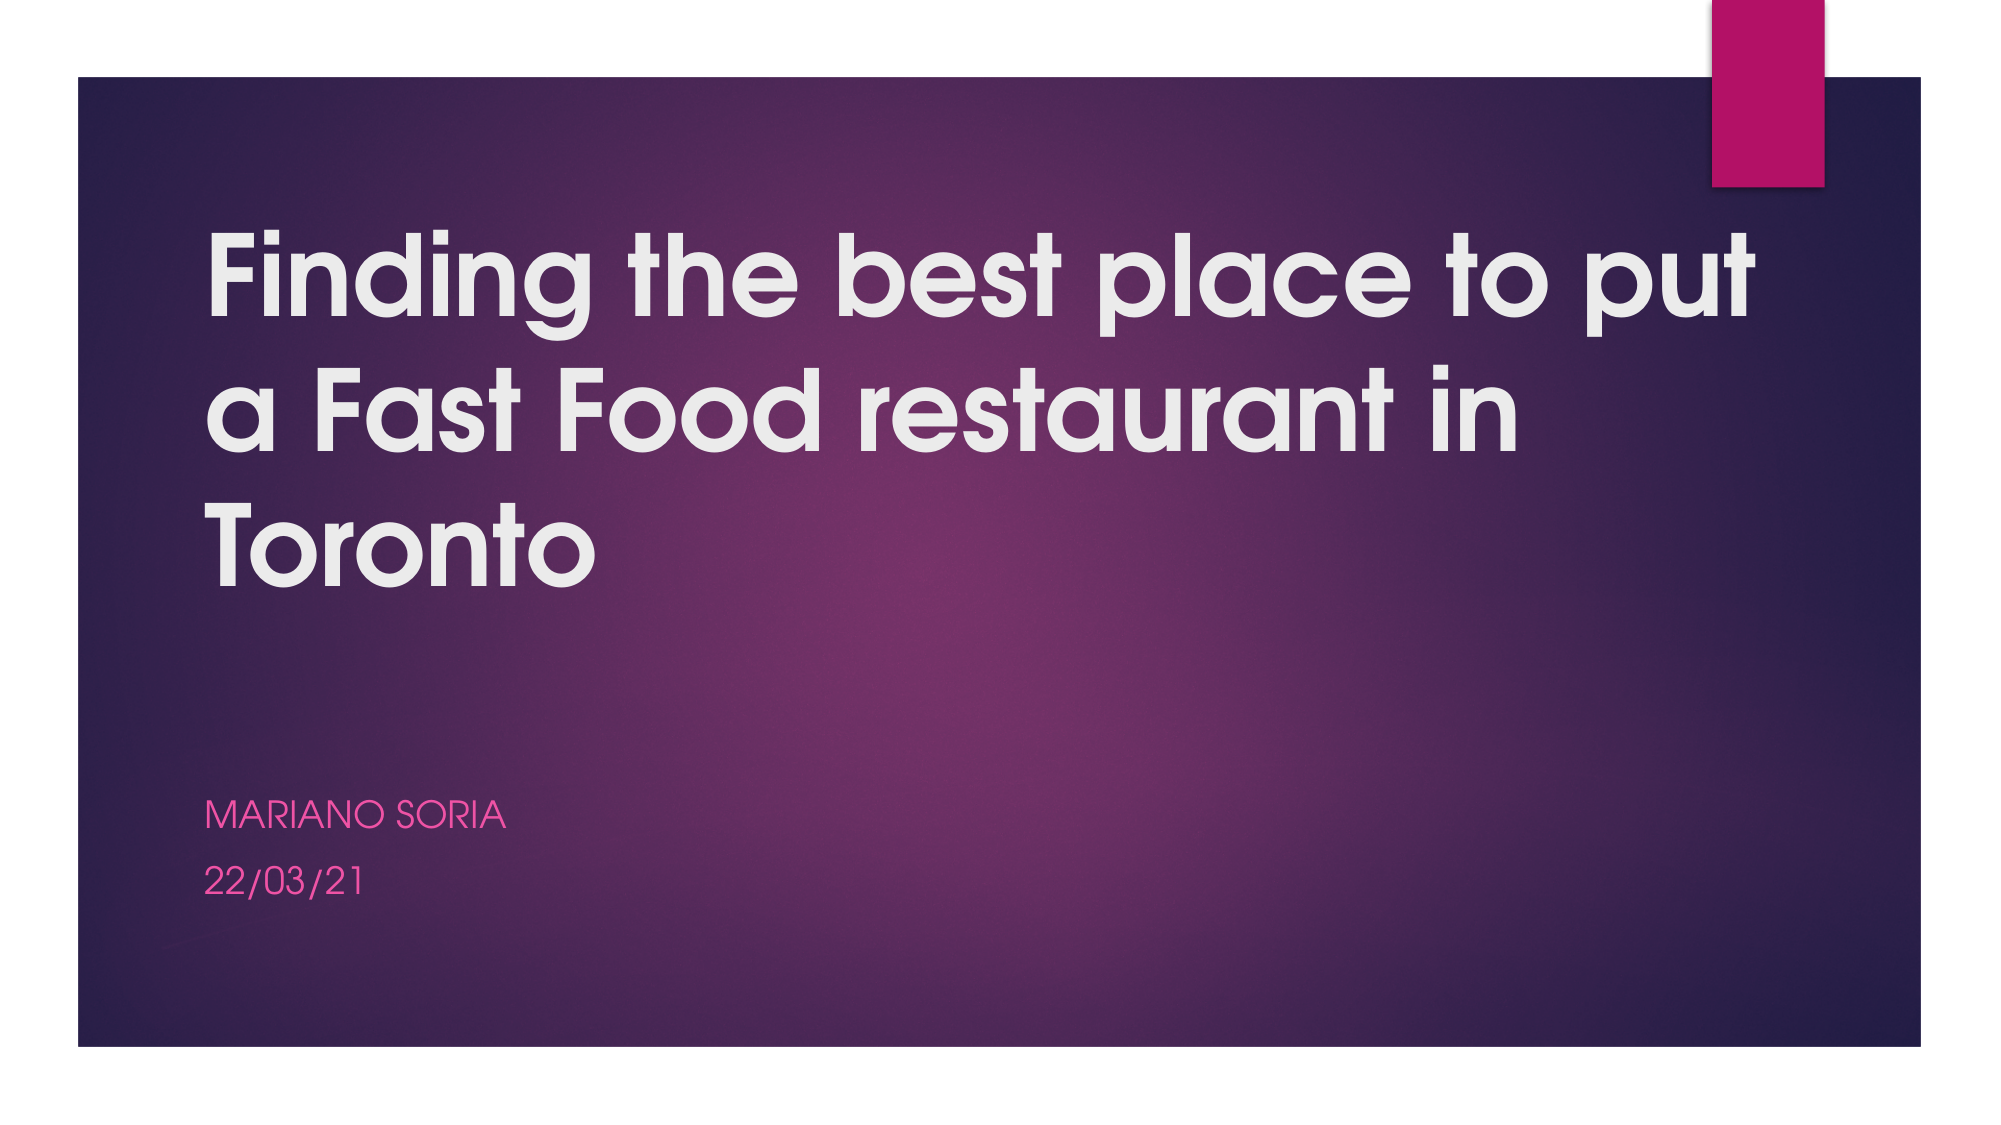

# Finding the best place to put a Fast Food restaurant in Toronto
MARIANO SORIA
22/03/21